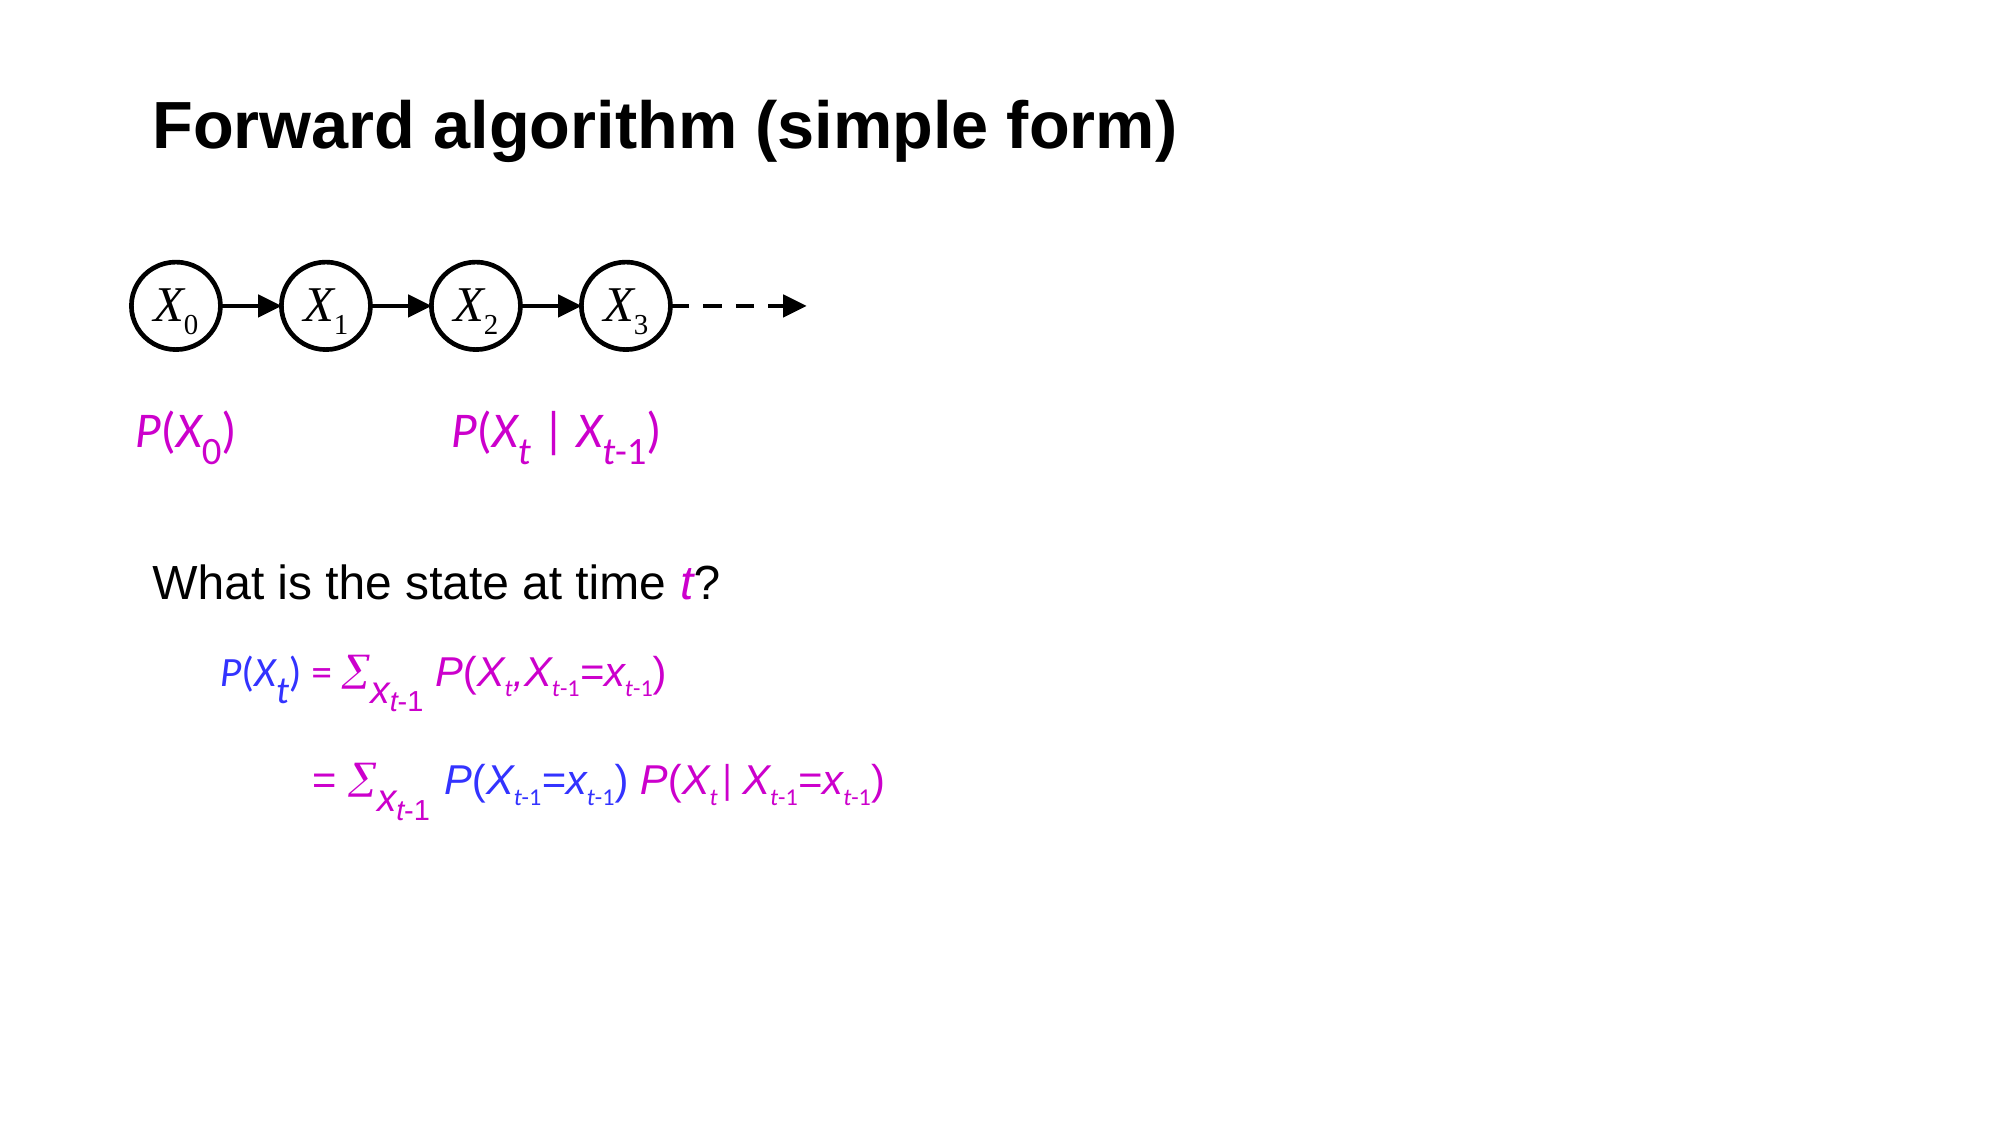

# Forward algorithm (simple form)

What is the state at time t?
P(Xt) = ∑xt-1 P(Xt,Xt-1=xt-1)
        = ∑xt-1 P(Xt-1=xt-1) P(Xt| Xt-1=xt-1)
X0
X1
X2
X3

P(X0)
P(Xt | Xt-1)